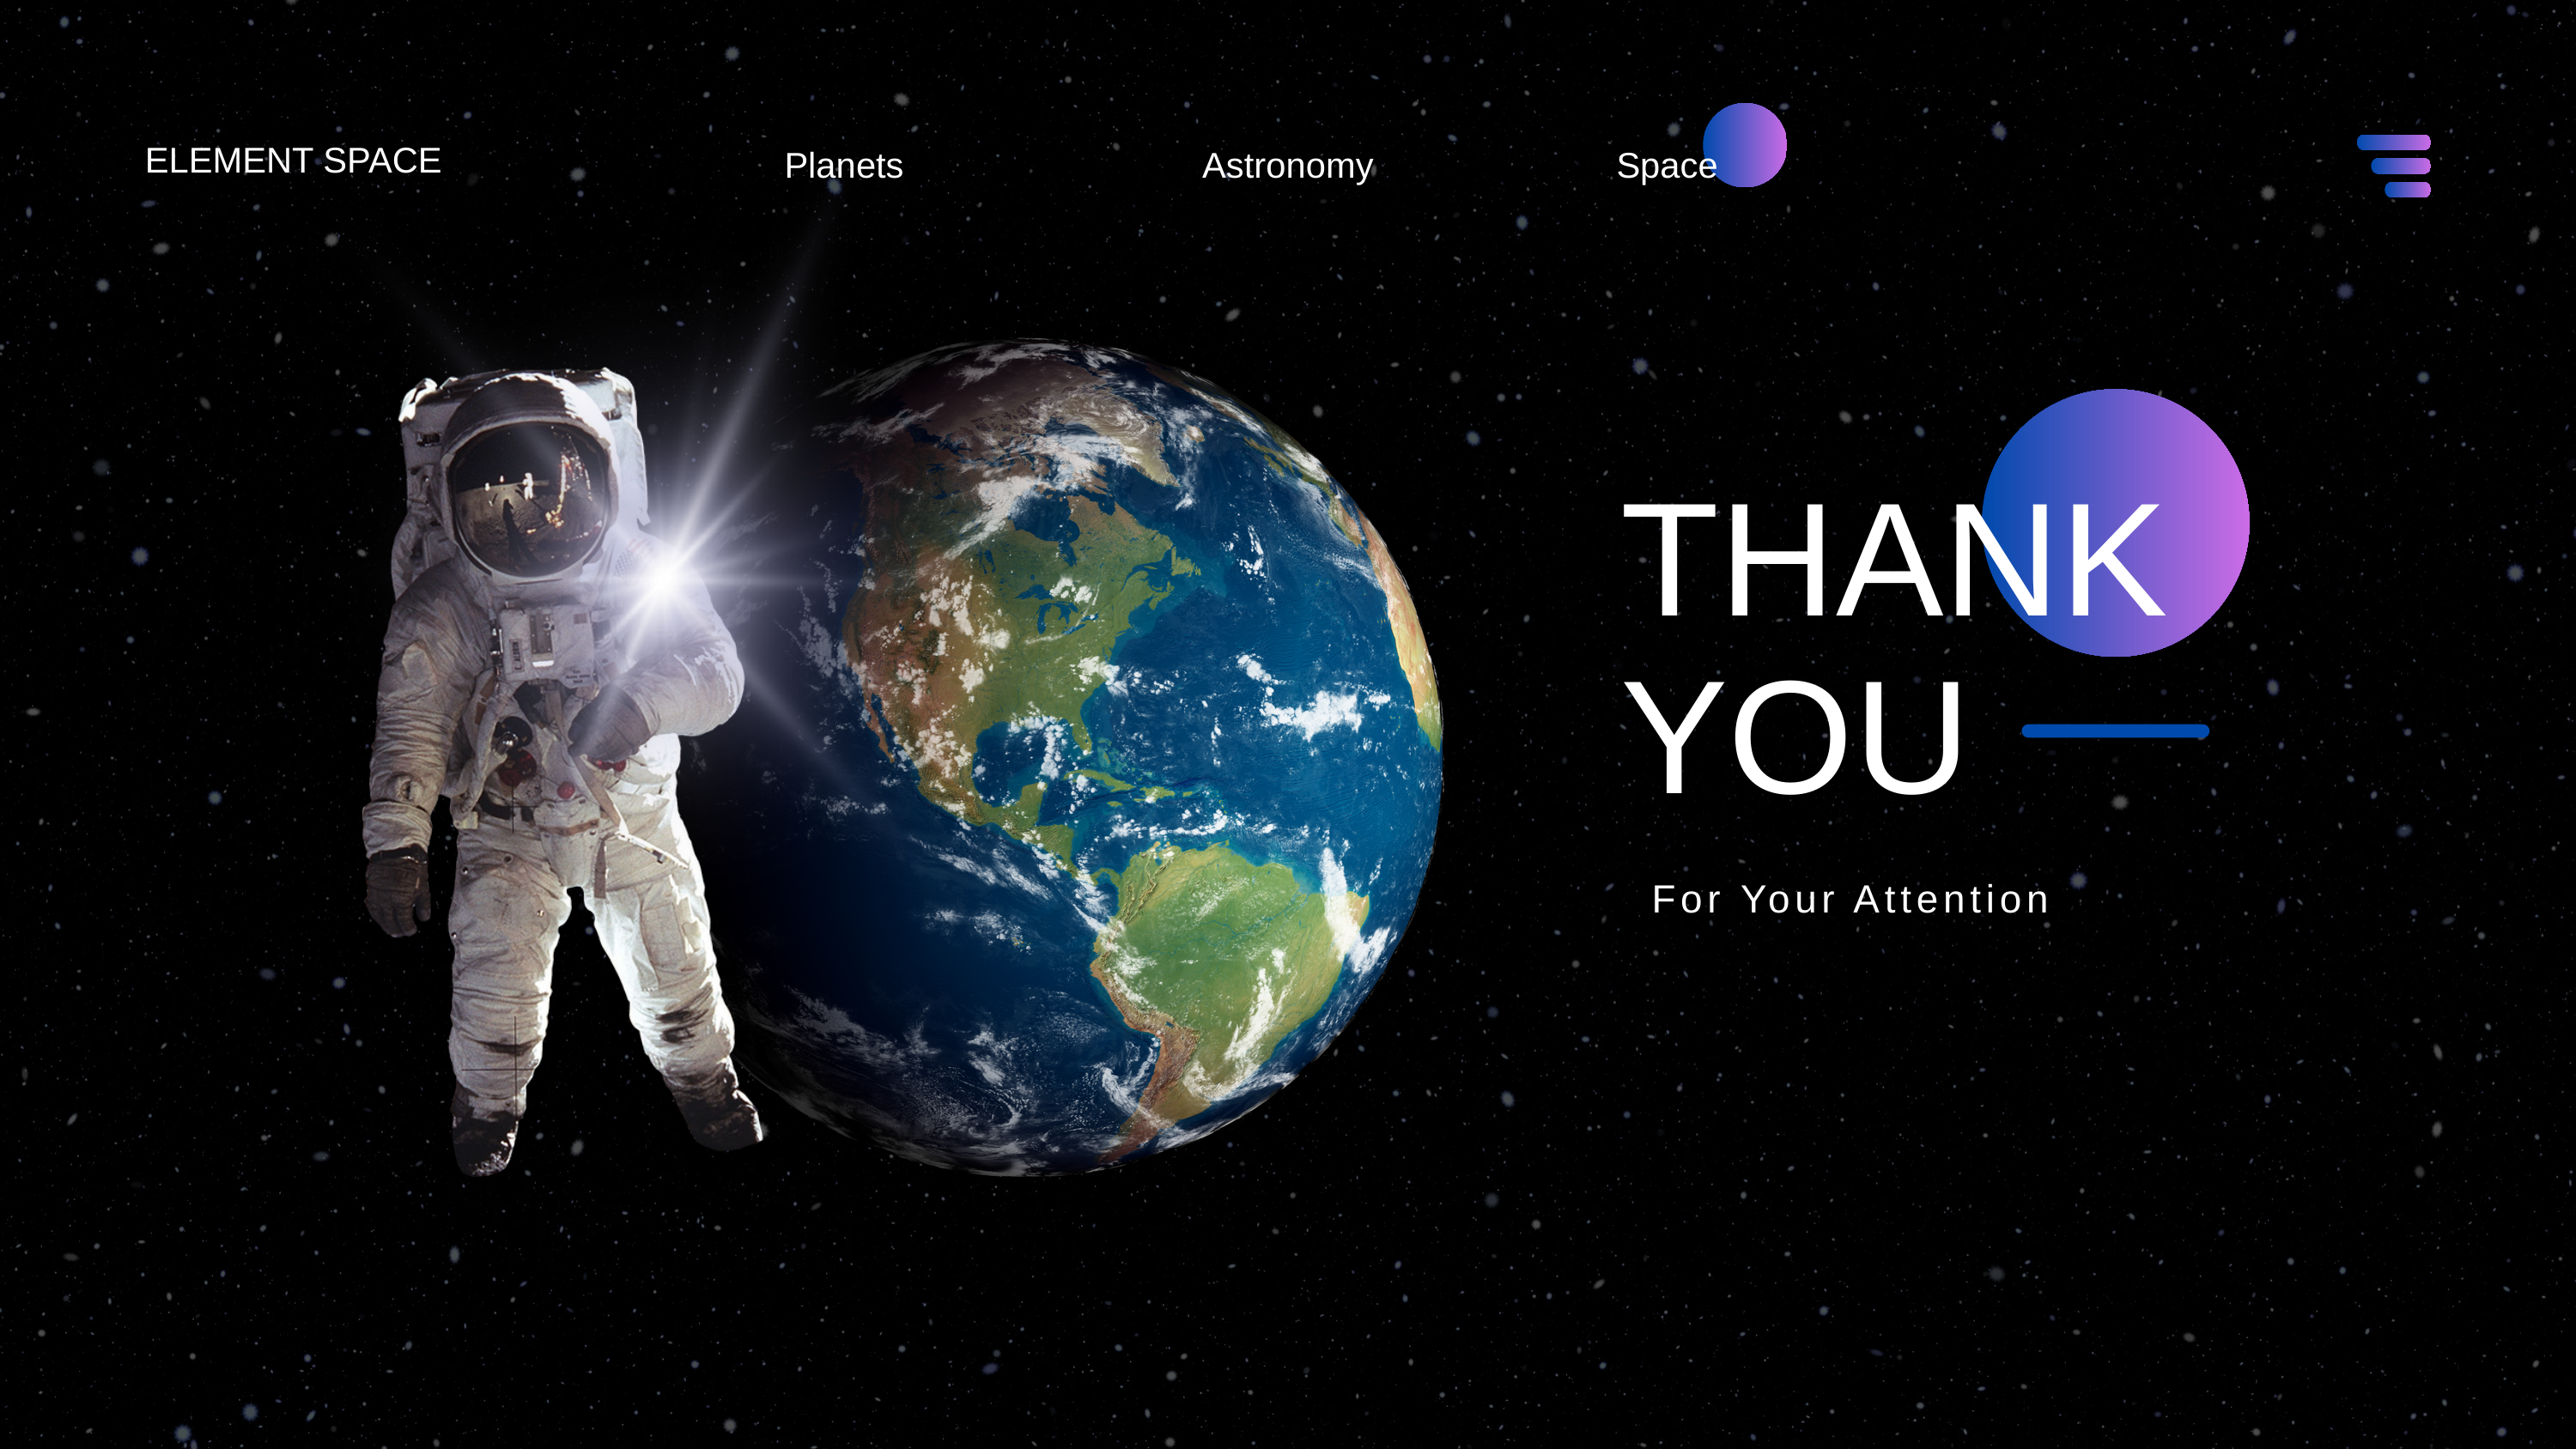

ELEMENT SPACE

Planets
Astronomy
Space

THANK YOU

For Your Attention